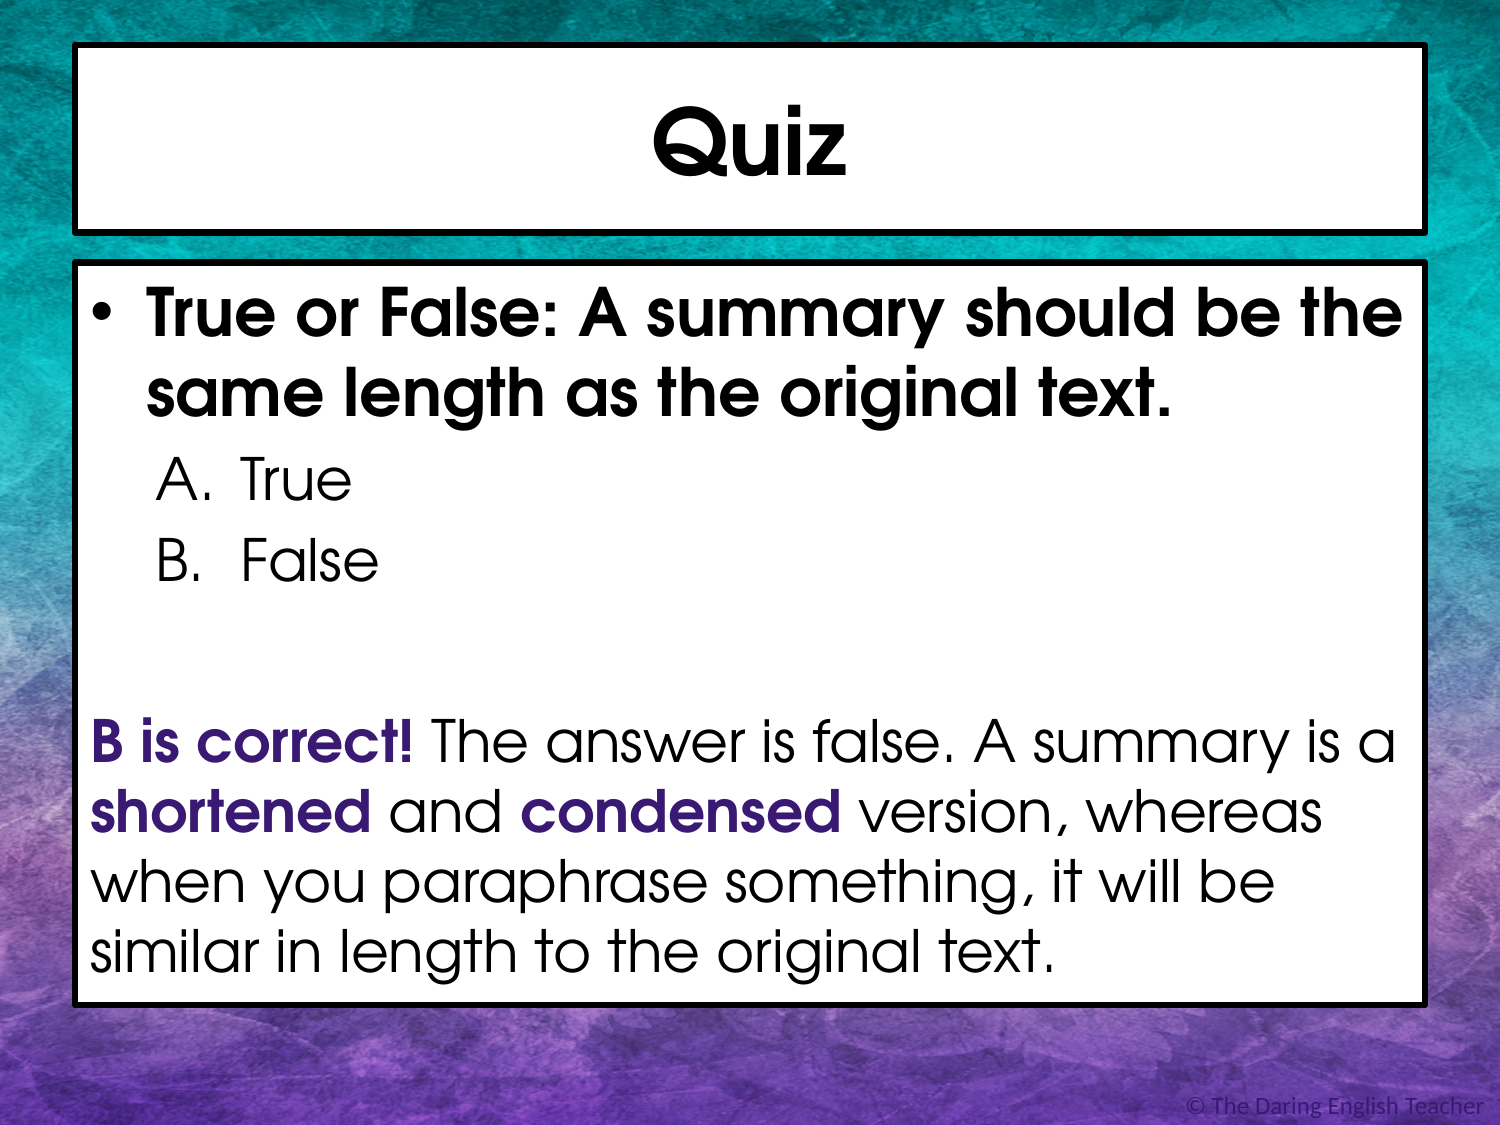

# Quiz
True or False: A summary should be the same length as the original text.
True
False

B is correct! The answer is false. A summary is a shortened and condensed version, whereas when you paraphrase something, it will be similar in length to the original text.